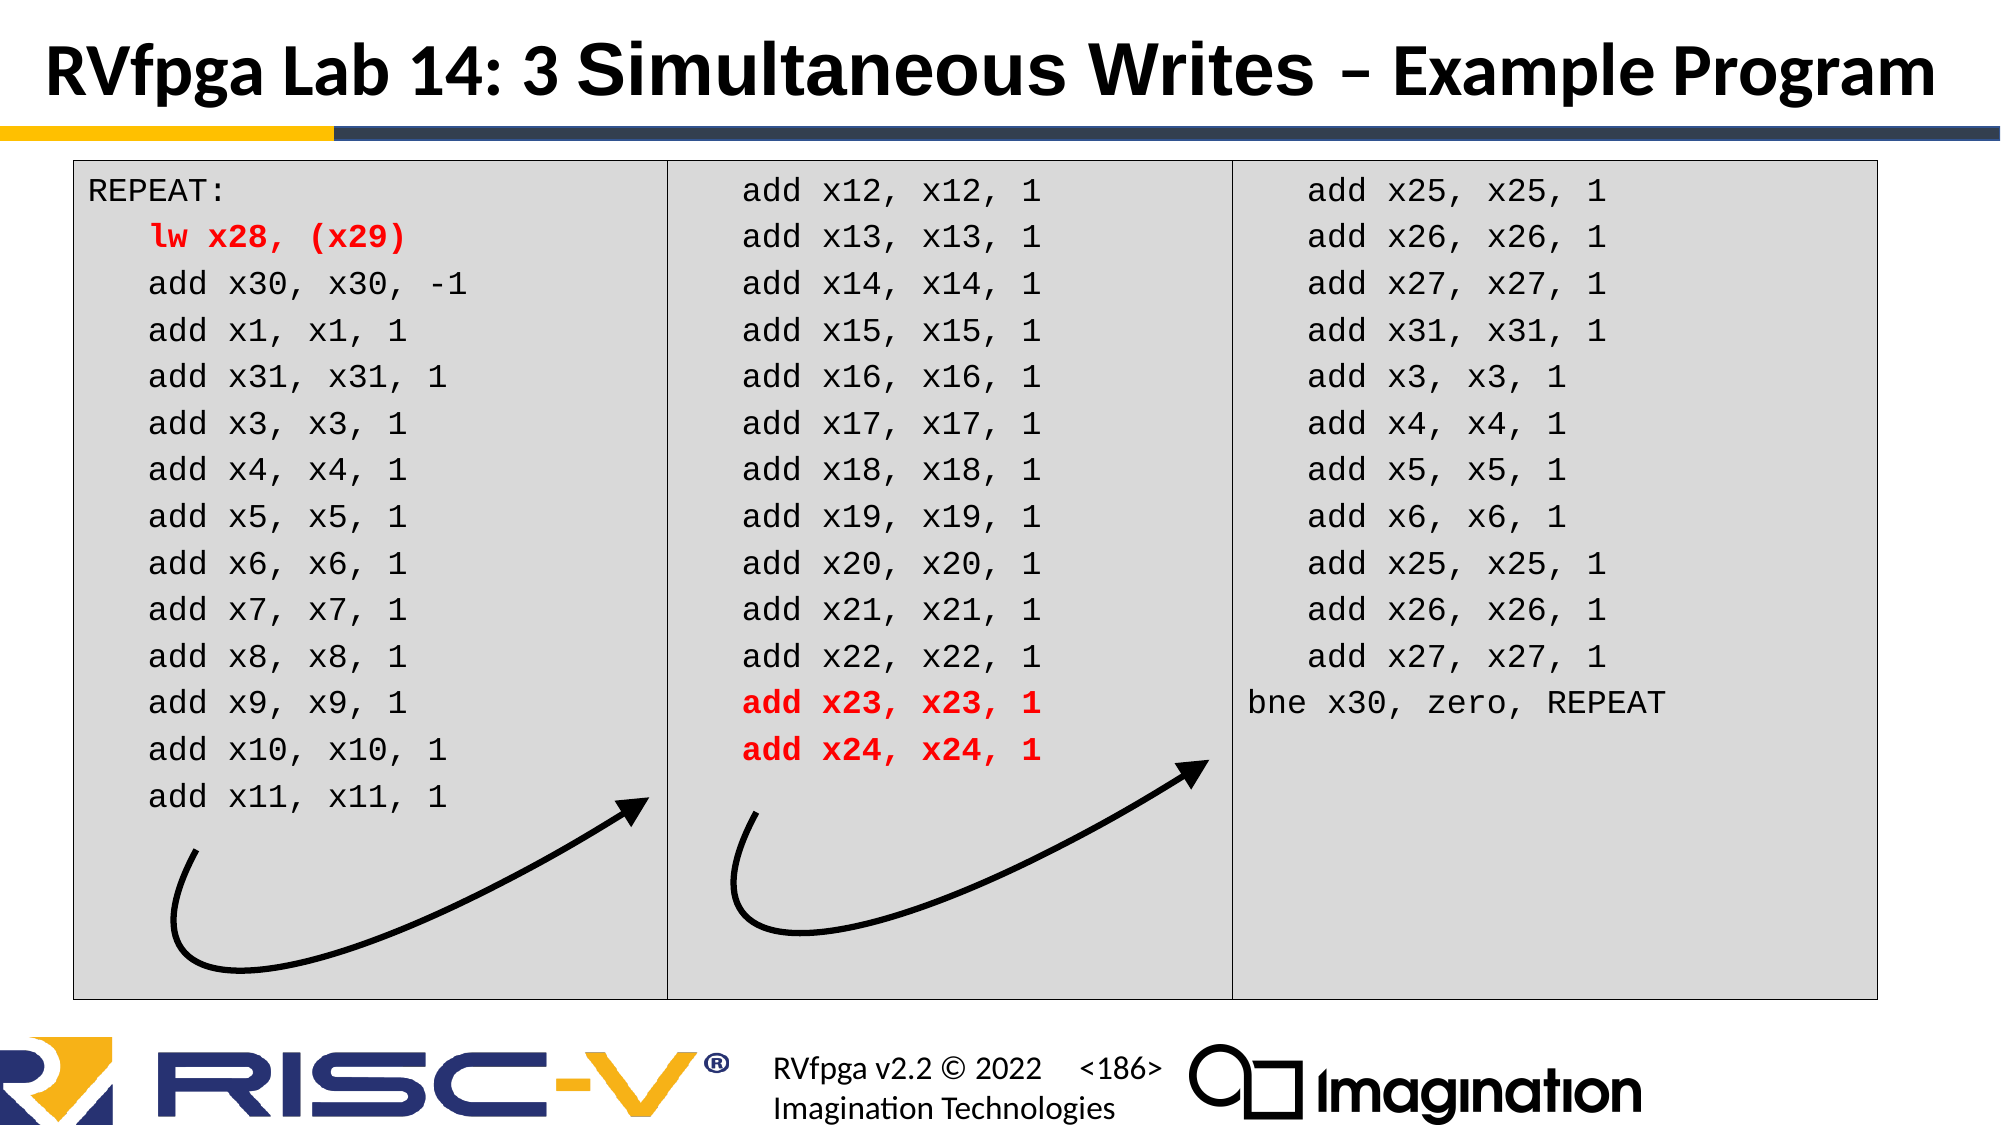

# RVfpga Lab 14: 3 Simultaneous Writes – Example Program
REPEAT:
   lw x28, (x29)
   add x30, x30, -1
   add x1, x1, 1
   add x31, x31, 1
   add x3, x3, 1
   add x4, x4, 1
   add x5, x5, 1
   add x6, x6, 1
   add x7, x7, 1
   add x8, x8, 1
   add x9, x9, 1
   add x10, x10, 1
   add x11, x11, 1

   add x12, x12, 1
   add x13, x13, 1
   add x14, x14, 1
   add x15, x15, 1
   add x16, x16, 1
   add x17, x17, 1
   add x18, x18, 1
   add x19, x19, 1
   add x20, x20, 1
   add x21, x21, 1
   add x22, x22, 1
   add x23, x23, 1
   add x24, x24, 1
   add x25, x25, 1
   add x26, x26, 1
   add x27, x27, 1
   add x31, x31, 1
   add x3, x3, 1
   add x4, x4, 1
   add x5, x5, 1
   add x6, x6, 1
   add x25, x25, 1
   add x26, x26, 1
   add x27, x27, 1
bne x30, zero, REPEAT